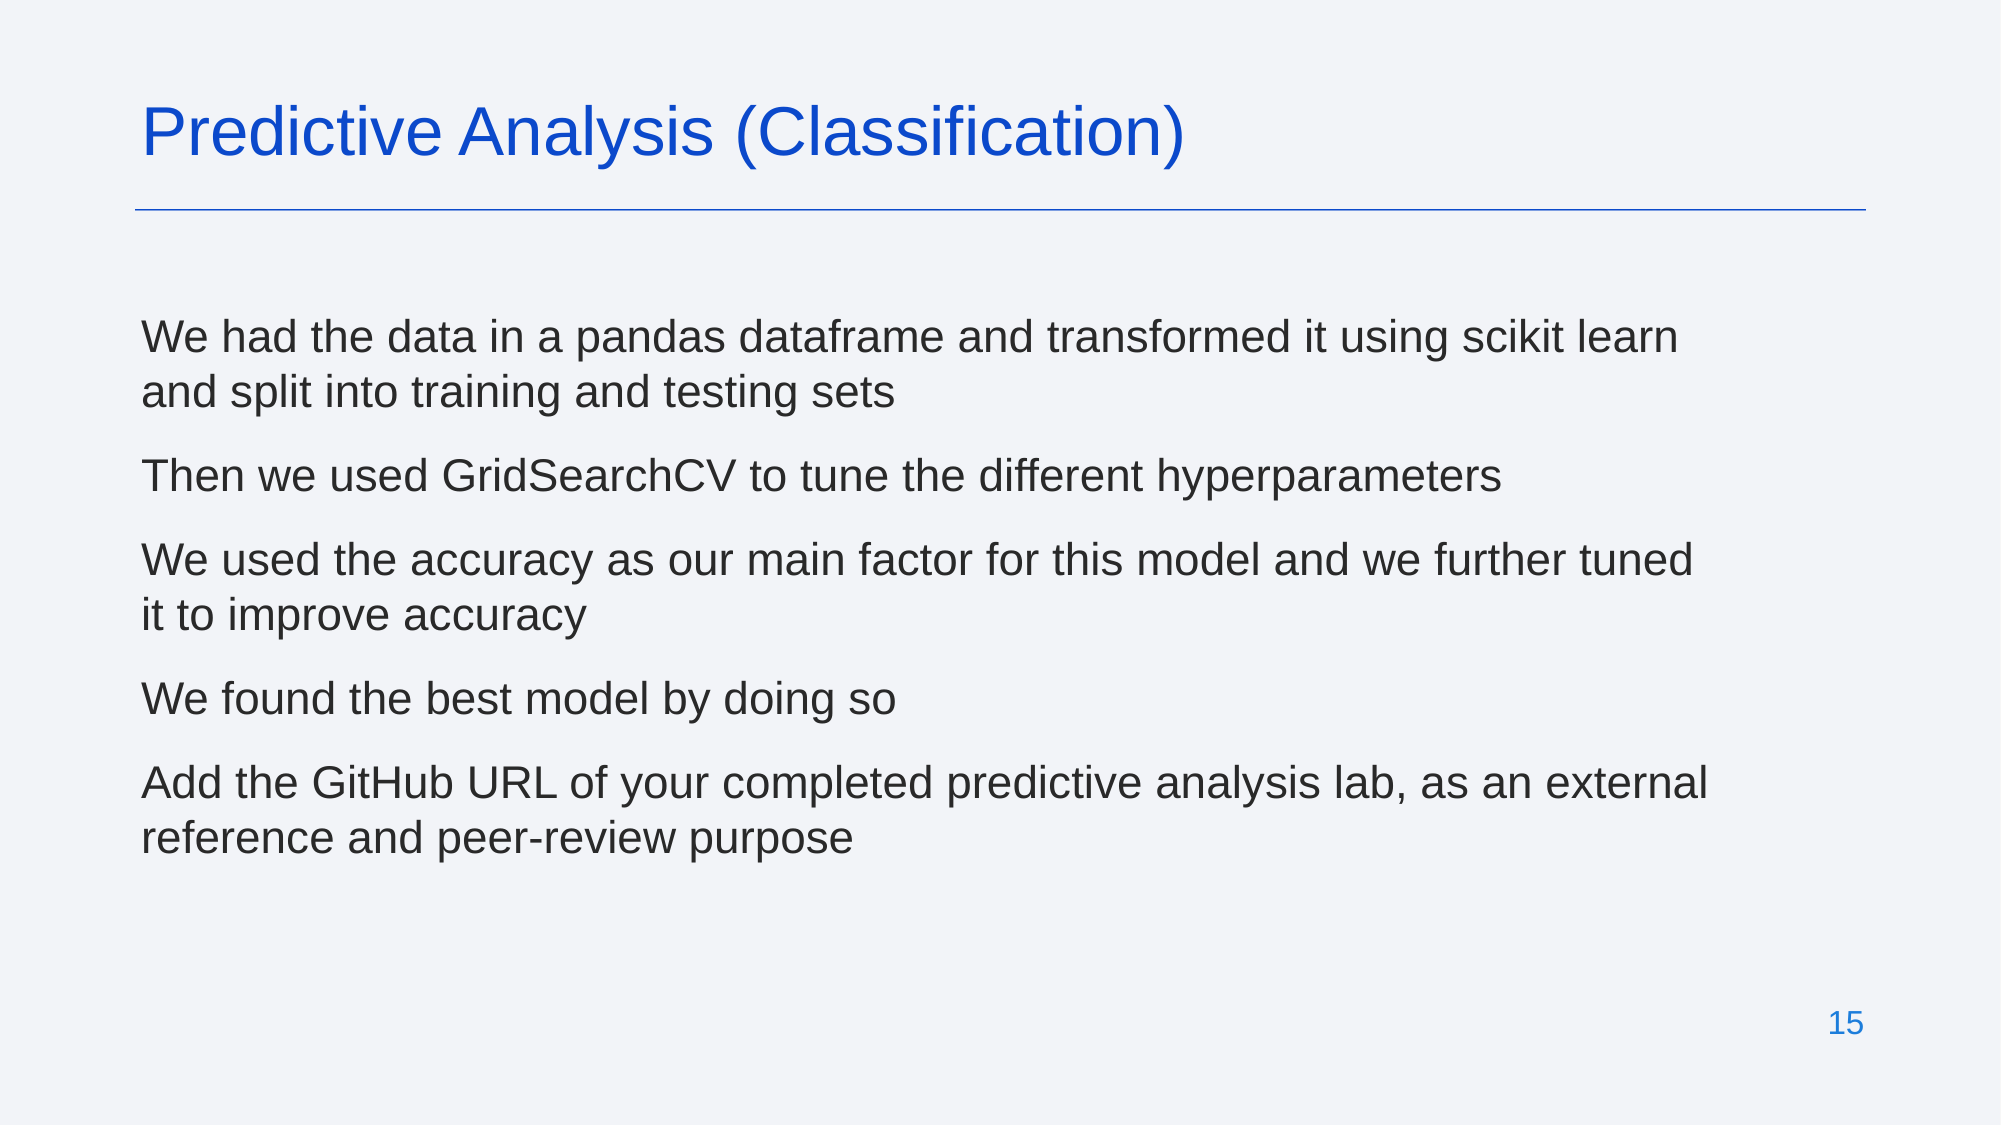

Predictive Analysis (Classification)
We had the data in a pandas dataframe and transformed it using scikit learn and split into training and testing sets
Then we used GridSearchCV to tune the different hyperparameters
We used the accuracy as our main factor for this model and we further tuned it to improve accuracy
We found the best model by doing so
Add the GitHub URL of your completed predictive analysis lab, as an external reference and peer-review purpose

15